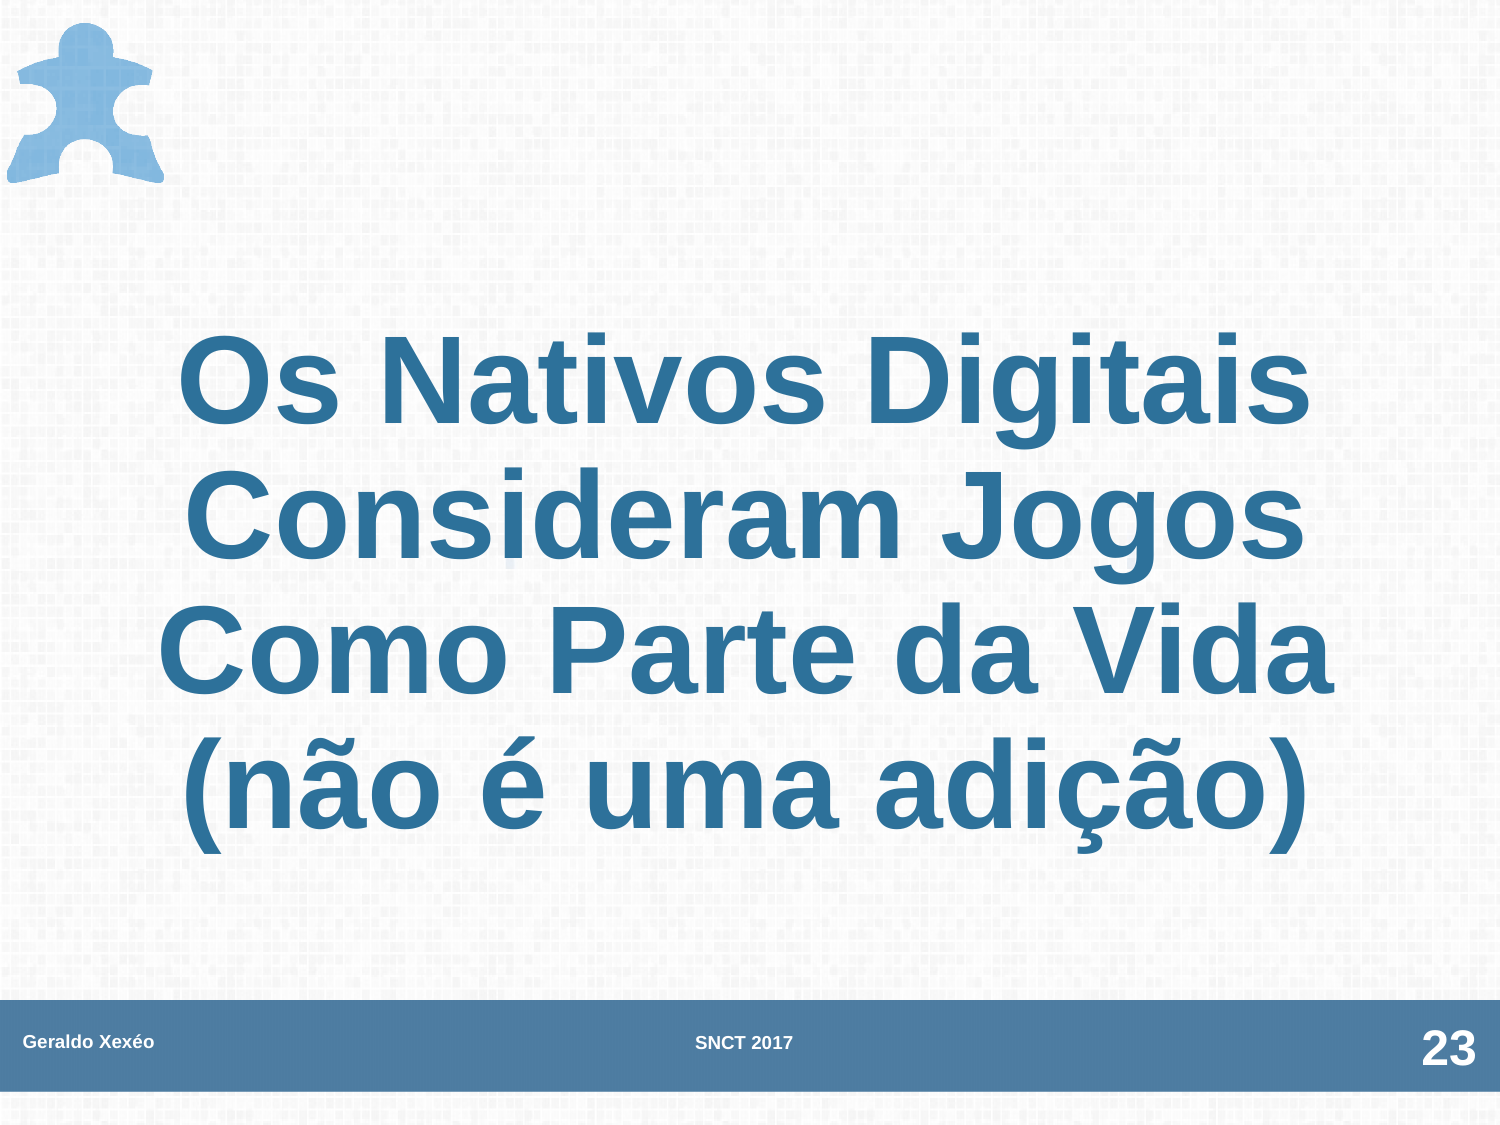

# Os Nativos Digitais Consideram Jogos Como Parte da Vida (não é uma adição)
Geraldo Xexéo
SNCT 2017
23